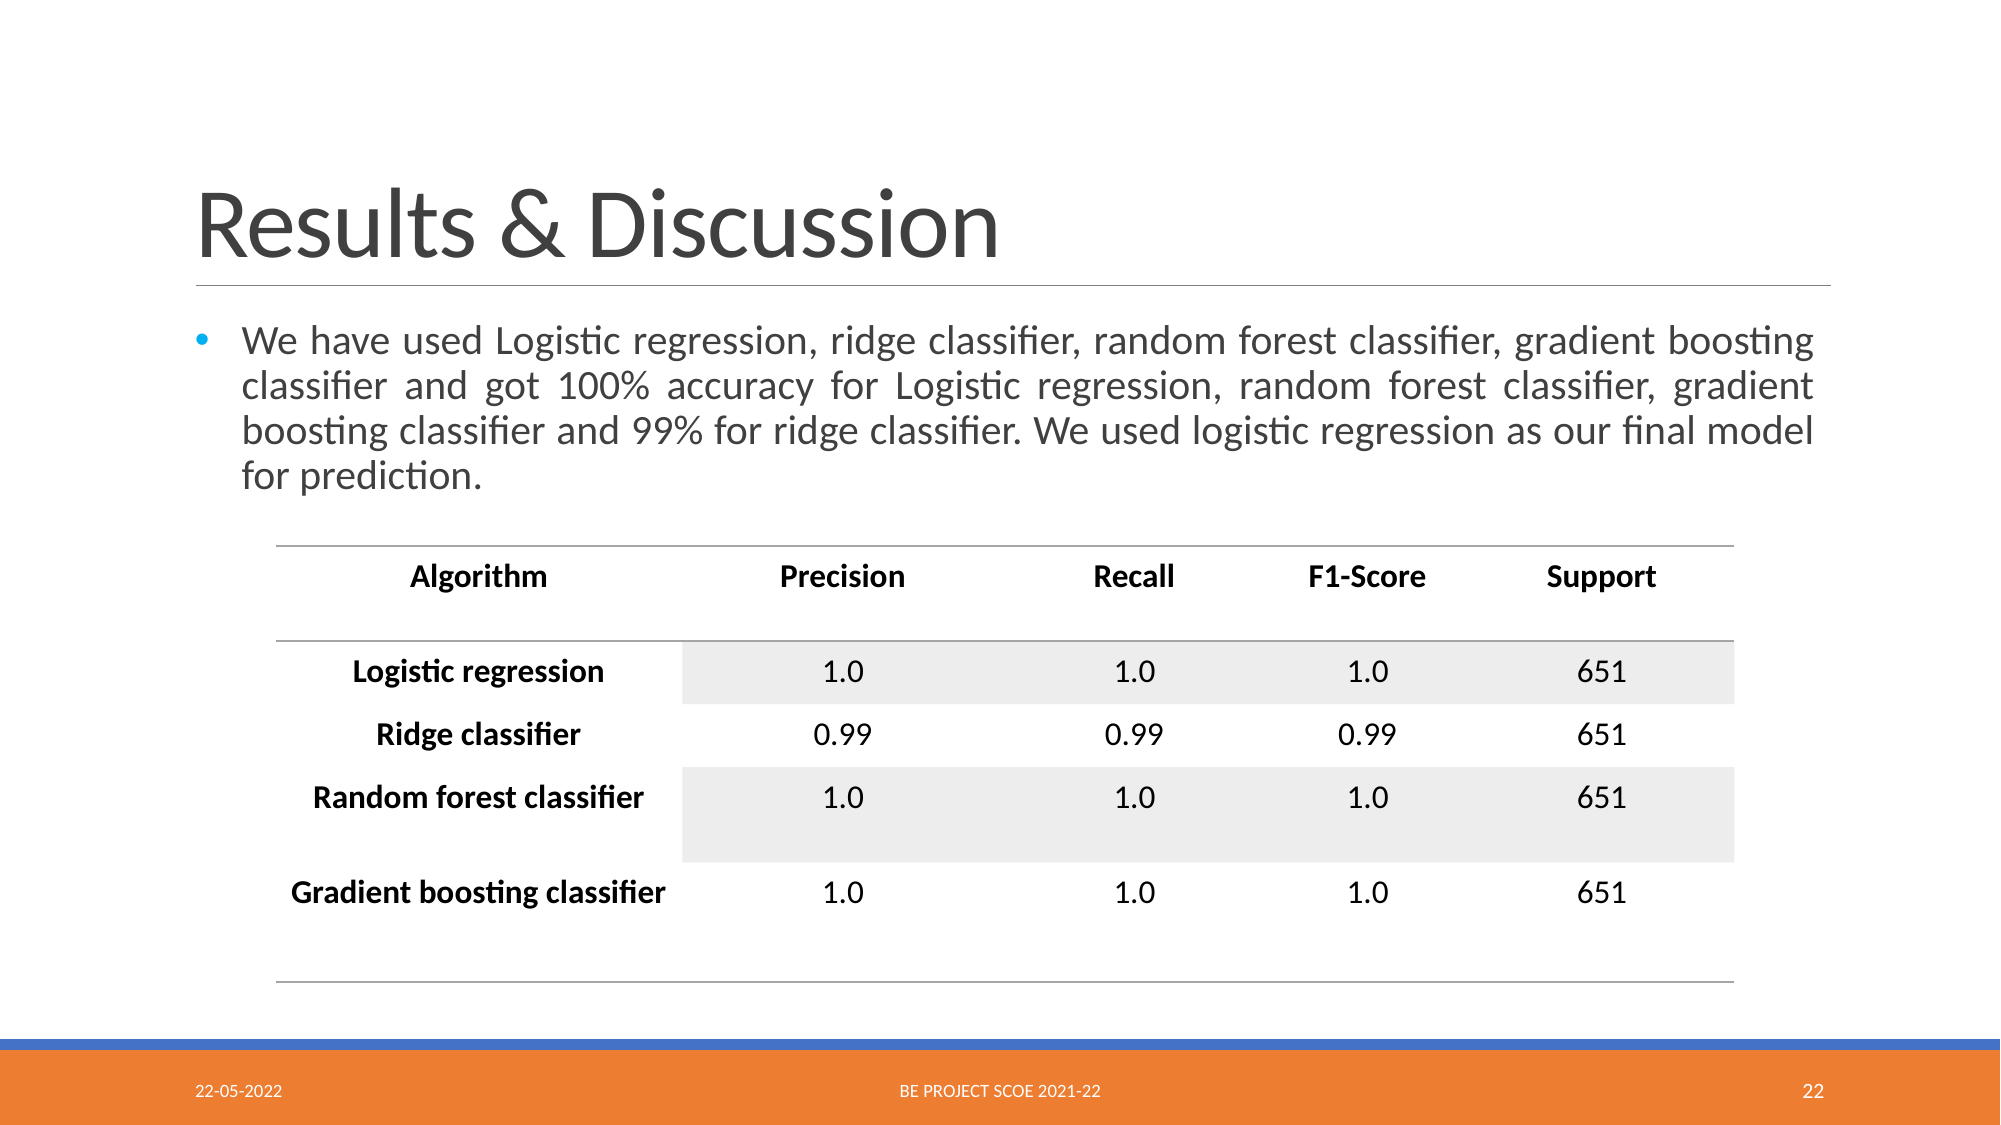

# Results & Discussion
We have used Logistic regression, ridge classifier, random forest classifier, gradient boosting classifier and got 100% accuracy for Logistic regression, random forest classifier, gradient boosting classifier and 99% for ridge classifier. We used logistic regression as our final model for prediction.
| Algorithm | Precision | Recall | F1-Score | Support |
| --- | --- | --- | --- | --- |
| Logistic regression | 1.0 | 1.0 | 1.0 | 651 |
| Ridge classifier | 0.99 | 0.99 | 0.99 | 651 |
| Random forest classifier | 1.0 | 1.0 | 1.0 | 651 |
| Gradient boosting classifier | 1.0 | 1.0 | 1.0 | 651 |
22-05-2022
BE Project SCOE 2021-22
22